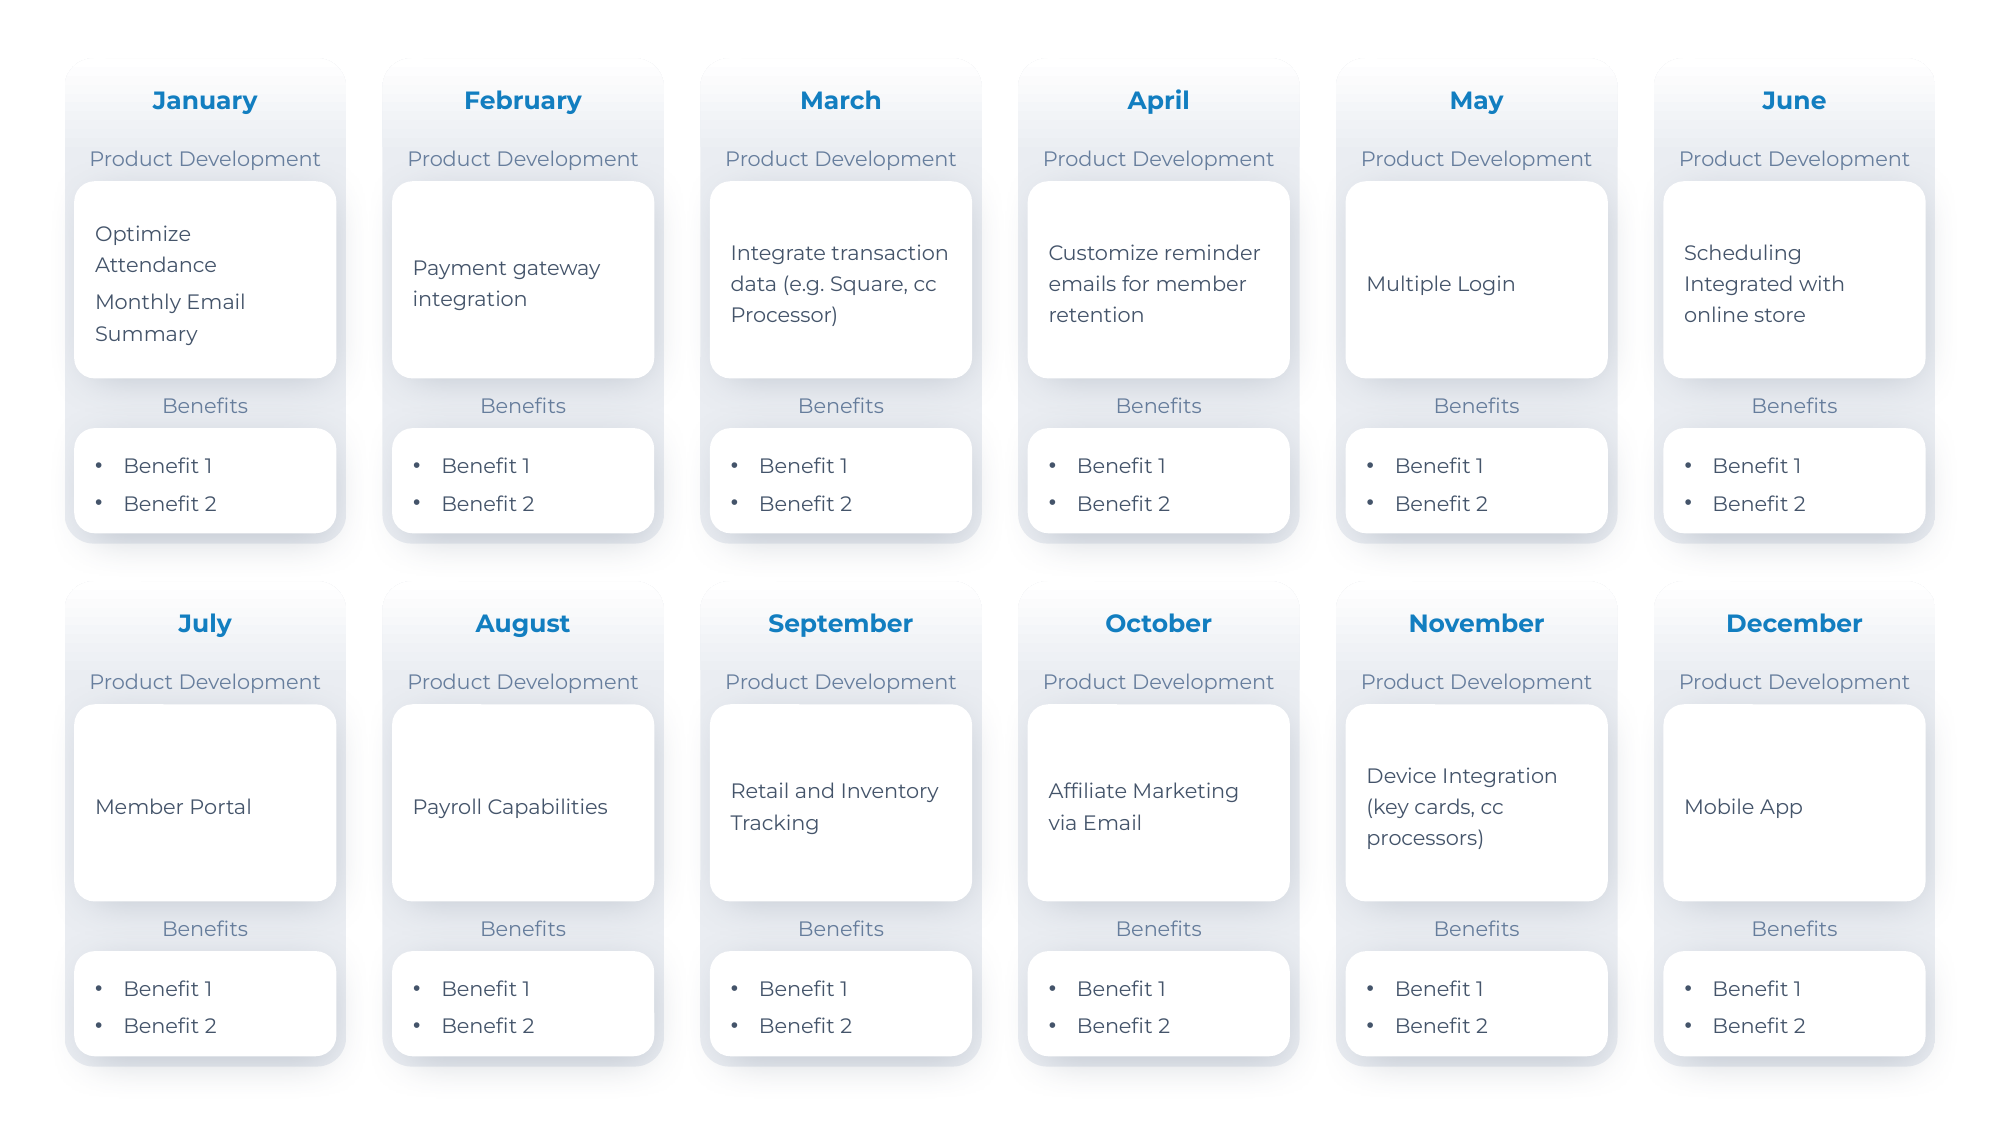

January
Product Development
Optimize Attendance
Monthly Email Summary
Benefits
Benefit 1
Benefit 2

February
Product Development
Payment gateway integration
Benefits
Benefit 1
Benefit 2

March
Product Development
Integrate transaction data (e.g. Square, cc Processor)
Benefits
Benefit 1
Benefit 2

April
Product Development
Customize reminder emails for member retention
Benefits
Benefit 1
Benefit 2

May
Product Development
Multiple Login
Benefits
Benefit 1
Benefit 2

June
Product Development
Scheduling Integrated with online store
Benefits
Benefit 1
Benefit 2

July
Product Development
Member Portal
Benefits
Benefit 1
Benefit 2

August
Product Development
Payroll Capabilities
Benefits
Benefit 1
Benefit 2

September
Product Development
Retail and Inventory Tracking
Benefits
Benefit 1
Benefit 2

October
Product Development
Affiliate Marketing via Email
Benefits
Benefit 1
Benefit 2

November
Product Development
Device Integration (key cards, cc processors)
Benefits
Benefit 1
Benefit 2

December
Product Development
Mobile App
Benefits
Benefit 1
Benefit 2